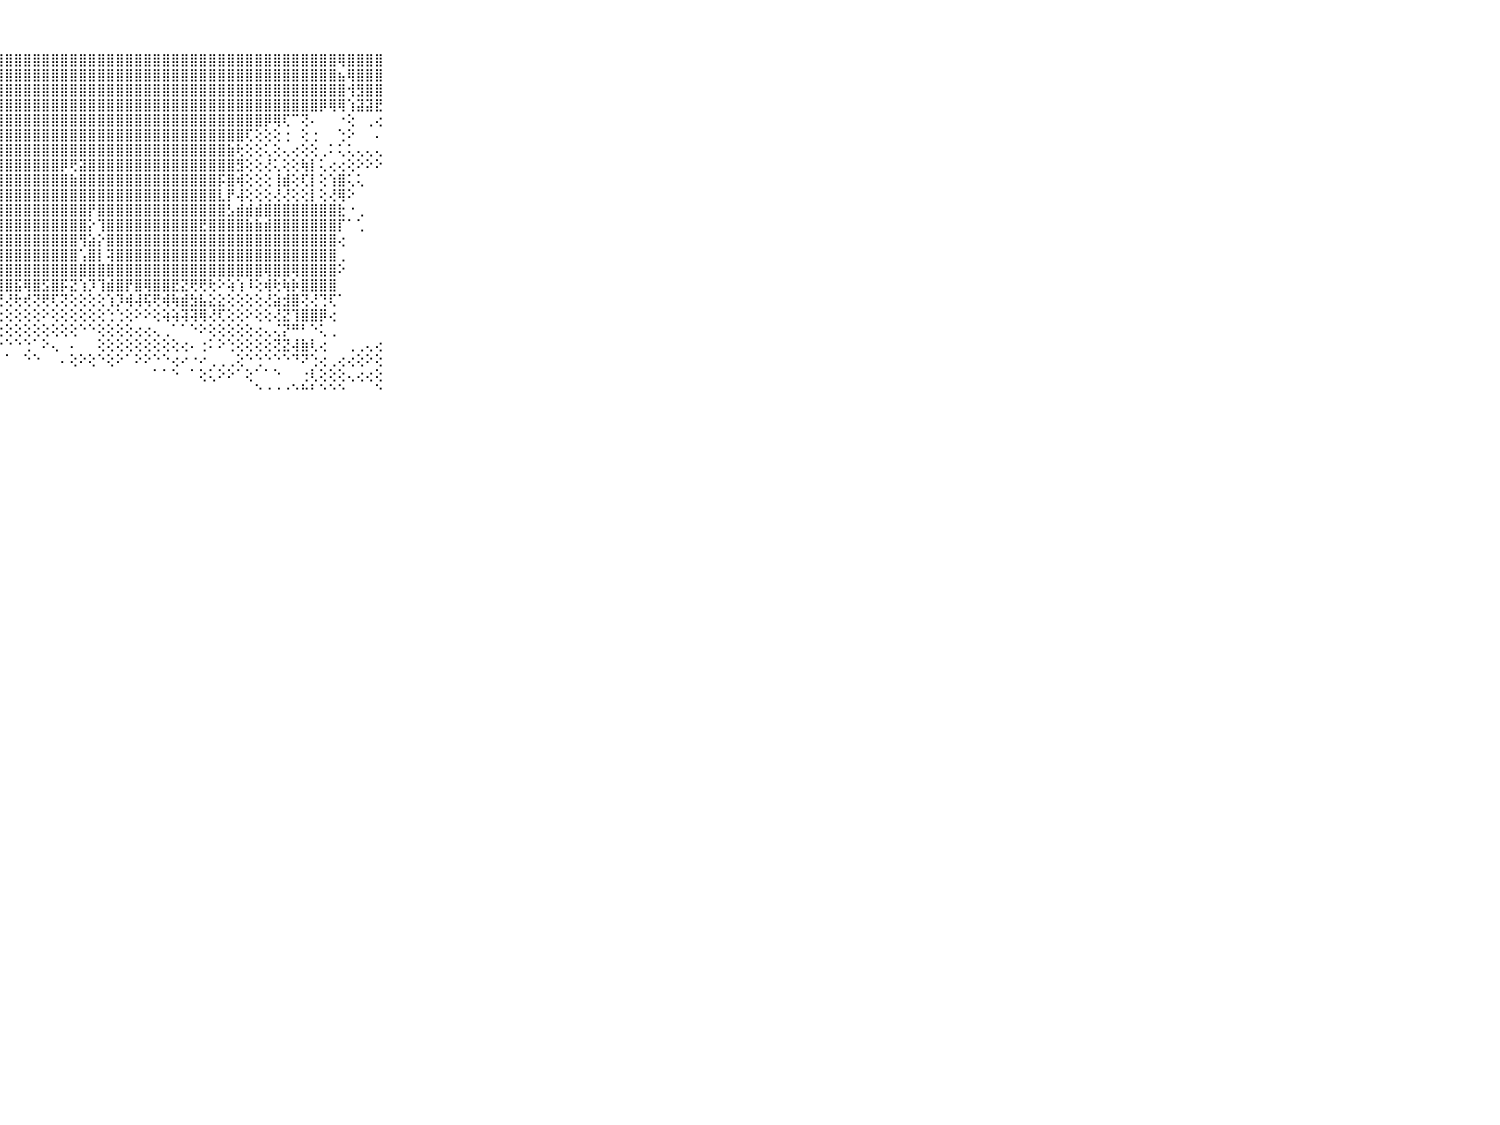

⠀⠀⠀⠀⠀⠀⠀⠀⠀⠀⠀⣿⣿⣿⣿⣿⣿⣿⣿⣿⣿⣿⣿⣿⣿⣿⣿⣿⣿⣿⣿⣿⣿⣿⣿⣿⣿⣿⣿⣿⣿⣿⣿⣿⣿⣿⣿⣿⣿⣿⣿⣿⣿⣿⣿⣿⣿⣿⣿⣿⣿⣿⣿⣿⢿⣿⣿⣿⣿⠀⠀⠀⠀⠀⠀⠀⠀⠀⠀⠀⠀
⠀⠀⠀⠀⠀⠀⠀⠀⠀⠀⠀⣿⣿⣿⣿⣿⣿⣿⣿⣿⣿⣿⣿⣿⣿⣿⣿⣿⣿⣿⣿⣿⣿⣿⣿⣿⣿⣿⣿⣿⣿⣿⣿⣿⣿⣿⣿⣿⣿⣿⣿⣿⣿⣿⣿⣿⣿⣿⣿⣿⣿⣿⣿⣿⣦⢿⣿⣿⣿⠀⠀⠀⠀⠀⠀⠀⠀⠀⠀⠀⠀
⠀⠀⠀⠀⠀⠀⠀⠀⠀⠀⠀⣿⣿⣿⣿⣿⣿⣿⣿⣿⣿⣿⣿⣿⣿⣿⣿⣿⣿⣿⣿⣿⣿⣿⣿⣿⣿⣿⣿⣿⣿⣿⣿⣿⣿⣿⣿⣿⣿⣿⣿⣿⣿⣿⣿⣿⣿⣿⣿⣿⣿⣿⣿⣿⣿⢺⣻⣿⣿⠀⠀⠀⠀⠀⠀⠀⠀⠀⠀⠀⠀
⠀⠀⠀⠀⠀⠀⠀⠀⠀⠀⠀⣿⣿⣿⣿⣿⣿⣿⣿⣿⣿⣿⣿⣿⣿⣿⣿⣿⣿⣿⣿⣿⣿⣿⣿⣿⣿⣿⣿⣿⣿⣿⣿⣿⣿⣿⣿⣿⣿⣿⣿⣿⣿⣿⣿⣿⣿⣿⣿⣿⣿⣿⡿⢿⢿⢱⣽⣽⣟⠀⠀⠀⠀⠀⠀⠀⠀⠀⠀⠀⠀
⠀⠀⠀⠀⠀⠀⠀⠀⠀⠀⠀⣿⣿⣿⣿⣿⣿⣿⣿⣿⣿⣿⣿⣿⣿⣿⣿⣿⣿⣿⣿⣿⣿⣿⣿⣿⣿⣿⣿⣿⣿⣿⣿⣿⣿⣿⣿⣿⣿⣿⣿⣿⣿⣿⣿⣿⡿⢿⢏⠉⢝⠄⠀⠀⠐⢕⠀⢀⢔⠀⠀⠀⠀⠀⠀⠀⠀⠀⠀⠀⠀
⠀⠀⠀⠀⠀⠀⠀⠀⠀⠀⠀⣿⣿⣿⣿⣿⣿⣿⣿⣿⣿⣿⣿⣿⣿⣿⣿⣿⣿⣿⣿⣿⣿⣿⣿⣿⣿⣿⣿⣿⣿⣿⣿⣿⣿⣿⣿⣿⣿⣿⣿⣿⣿⣿⢏⢕⢕⢕⢐⠀⢕⢐⠀⠀⢑⠕⠀⠀⠄⠀⠀⠀⠀⠀⠀⠀⠀⠀⠀⠀⠀
⠀⠀⠀⠀⠀⠀⠀⠀⠀⠀⠀⣿⣿⣿⣿⣿⣿⣿⣿⣿⣿⣿⣿⣿⣿⣿⣿⣿⣿⣿⣿⣿⣿⣿⣿⣿⣿⣿⣿⣿⣿⣿⣿⣿⣿⣿⣿⣿⣿⣿⣿⣿⣷⢗⢕⢕⢅⢕⢄⢔⢕⢕⢀⠅⢅⢅⢄⢄⢄⠀⠀⠀⠀⠀⠀⠀⠀⠀⠀⠀⠀
⠀⠀⠀⠀⠀⠀⠀⠀⠀⠀⠀⣿⣿⣿⣿⣿⣿⣿⣿⣿⣿⣿⣿⣿⣿⣿⣿⣿⣿⣿⣿⣿⣿⣿⡿⢟⣽⣿⣿⣿⣿⣿⣿⣿⣿⣿⣿⣿⣿⣿⣿⣿⣿⣻⢕⢕⢜⢅⢕⢕⢷⡇⢅⢔⢔⢕⠕⠕⠕⠀⠀⠀⠀⠀⠀⠀⠀⠀⠀⠀⠀
⠀⠀⠀⠀⠀⠀⠀⠀⠀⠀⠀⣿⣿⣿⣿⣿⣿⣿⣿⣿⣿⣿⣿⣿⣿⣿⣿⣿⣿⣿⣿⣿⣿⣿⣿⣷⣿⣿⣿⣿⣿⣿⣿⣿⣿⣿⣿⣿⣿⣿⣿⡯⣿⢾⢕⢕⢕⢸⣾⢕⢏⡇⢕⢱⣿⢅⢅⠀⠀⠀⠀⠀⠀⠀⠀⠀⠀⠀⠀⠀⠀
⠀⠀⠀⠀⠀⠀⠀⠀⠀⠀⠀⣿⣿⣿⣿⣿⣿⣿⣿⣿⣿⣿⣿⣿⣿⣿⣿⣿⣿⣿⣿⣿⣿⣿⣿⣿⣿⣿⣿⣿⣿⣿⣿⣿⣿⣿⣿⣿⣿⣿⣿⣇⡟⢼⢕⢕⢕⢜⢜⢕⢕⡇⢕⢜⢿⠕⠀⠀⠀⠀⠀⠀⠀⠀⠀⠀⠀⠀⠀⠀⠀
⠀⠀⠀⠀⠀⠀⠀⠀⠀⠀⠀⣿⣿⣿⣿⣿⣿⣿⣿⣿⣿⣿⣿⣿⣿⣿⣿⣿⣿⣿⣿⣿⣿⣿⣿⣿⣿⡟⣿⣿⣿⣿⣿⣿⣿⣿⣿⣿⣿⣿⣿⣿⣣⣾⣾⣾⣿⣿⣿⣿⣿⣿⣿⣿⣗⠐⢀⠀⠀⠀⠀⠀⠀⠀⠀⠀⠀⠀⠀⠀⠀
⠀⠀⠀⠀⠀⠀⠀⠀⠀⠀⠀⣿⣿⣿⣿⣿⣿⣿⣿⣿⣿⣿⣿⣿⣿⣿⣿⣿⣿⣿⣿⣿⣿⣿⣿⣿⣿⡕⢹⣿⣿⣿⣿⣿⣿⣿⣿⣿⣿⣟⣿⣿⣿⣿⣷⣷⣾⣿⣿⣿⣿⣿⣿⣿⡏⠁⢁⠀⠀⠀⠀⠀⠀⠀⠀⠀⠀⠀⠀⠀⠀
⠀⠀⠀⠀⠀⠀⠀⠀⠀⠀⠀⣿⣿⣿⣿⣿⣿⣿⣿⣿⣿⣿⣿⣿⣿⣿⣿⣿⣿⣿⣿⣿⣿⣿⣿⣿⢻⣵⡕⣿⣿⣿⣿⣿⣿⣿⣿⣿⣿⣿⣿⣿⣿⣿⣿⣿⣿⣿⣿⣿⣿⣿⣿⣿⢔⠀⠀⠀⠀⠀⠀⠀⠀⠀⠀⠀⠀⠀⠀⠀⠀
⠀⠀⠀⠀⠀⠀⠀⠀⠀⠀⠀⣿⣿⣿⣿⣿⣿⣿⣿⣿⣿⣿⣿⣿⣿⣿⣿⣿⣿⣿⣿⣿⣿⣿⣿⣿⢡⣿⡇⢽⣿⣿⣿⣿⣿⣿⣿⣿⣿⣿⣿⣿⣿⣿⣿⣿⣿⣿⣿⣿⣿⣿⣿⣿⢀⠀⠀⠀⠀⠀⠀⠀⠀⠀⠀⠀⠀⠀⠀⠀⠀
⠀⠀⠀⠀⠀⠀⠀⠀⠀⠀⠀⣿⣿⣿⣿⣿⣿⣿⣿⣿⣿⣿⣿⣿⣿⣿⣿⣿⣿⣿⣿⣿⣿⣿⣿⣿⣿⣿⣿⣿⣿⣿⣿⣿⣿⣿⣿⣿⣿⣿⣿⣿⣿⣿⣿⣿⢿⣿⣿⢿⣿⣿⣿⣿⠕⠀⠀⠀⠀⠀⠀⠀⠀⠀⠀⠀⠀⠀⠀⠀⠀
⠀⠀⠀⠀⠀⠀⠀⠀⠀⠀⠀⣿⣿⣿⣿⡿⢿⢟⢟⢟⣿⣿⣿⣿⣿⣿⣿⣿⣿⣯⢿⣿⣫⣿⡯⣝⢱⡹⢹⣾⣿⡟⣿⢿⣿⣿⣟⣝⢟⢟⢗⠕⢵⢱⠸⢕⢾⢗⢷⡷⣿⣿⣿⣿⠀⠀⠀⠀⠀⠀⠀⠀⠀⠀⠀⠀⠀⠀⠀⠀⠀
⠀⠀⠀⠀⠀⠀⠀⠀⠀⠀⠀⣿⣿⣿⣿⣳⣷⡇⢽⢿⢻⢿⢿⢟⢝⢟⢷⢝⢜⢗⢞⢝⢟⢏⢝⢕⢕⢕⢕⢱⡹⢾⢼⢯⢟⢾⢷⣾⣳⣧⣕⣕⢕⢕⢕⢕⢜⣵⣺⣿⢝⢜⢙⢏⠁⠀⠀⠀⠀⠀⠀⠀⠀⠀⠀⠀⠀⠀⠀⠀⠀
⠀⠀⠀⠀⠀⠀⠀⠀⠀⠀⠀⢿⣿⢿⡿⢟⢝⢕⢕⢕⢕⢕⢕⢕⢕⢕⢕⢕⢕⢕⢕⢕⠕⢕⢕⢕⢕⢕⢕⢑⢑⢕⠕⠕⢕⢵⢵⢽⢽⢿⢜⢏⢕⢕⠕⢕⢕⢜⣝⢹⣿⣿⡿⢔⠀⠀⠀⠀⠀⠀⠀⠀⠀⠀⠀⠀⠀⠀⠀⠀⠀
⠀⠀⠀⠀⠀⠀⠀⠀⠀⠀⠀⢕⢕⢕⢕⢕⢕⢕⢕⢕⢕⢕⢕⢕⢕⠕⢕⢕⢕⢕⢕⢕⢕⢕⢕⢕⠑⠑⢕⢕⢕⢕⢔⢔⢄⢀⠁⠁⠑⠕⢕⢕⢕⢕⢕⢔⢄⢌⡝⠛⠃⠑⢅⢀⠀⠀⠀⠀⠀⠀⠀⠀⠀⠀⠀⠀⠀⠀⠀⠀⠀
⠀⠀⠀⠀⠀⠀⠀⠀⠀⠀⠀⠑⠕⠕⠕⢕⢕⢕⢕⢕⠕⠕⠁⠁⠕⠕⠕⠕⠑⠑⢑⠁⠕⢄⠀⠄⠀⠀⢕⢕⢕⢕⢕⢕⢕⢕⢕⢔⠄⢐⠅⠕⢑⢕⢕⢕⢕⢝⣝⢼⣷⢇⢔⠀⠀⢀⢀⢄⢔⠀⠀⠀⠀⠀⠀⠀⠀⠀⠀⠀⠀
⠀⠀⠀⠀⠀⠀⠀⠀⠀⠀⠀⠀⠀⠀⠐⠀⠁⠀⠀⠐⠑⠀⠀⠀⠀⠀⠀⠀⠁⠀⠑⠑⠀⠀⠄⢕⠕⢕⠑⢕⠕⠁⠕⠕⠑⠑⢔⠔⠐⠔⢀⢀⢀⢕⠑⢑⠑⠑⠑⠙⠝⢑⢔⢀⢔⢔⢕⠕⢕⠀⠀⠀⠀⠀⠀⠀⠀⠀⠀⠀⠀
⠀⠀⠀⠀⠀⠀⠀⠀⠀⠀⠀⠀⠀⠀⠀⠀⠀⠀⠀⠀⠀⠀⠀⠀⠀⠀⠀⠀⠀⠀⠀⠀⠀⠀⠀⠀⠀⠀⠀⠀⠀⠀⠀⠀⠁⠁⠑⠀⠁⢕⢅⠕⠕⠁⢕⠁⠁⠑⠀⠀⢐⢇⢕⢕⢕⢄⢔⢔⢕⠀⠀⠀⠀⠀⠀⠀⠀⠀⠀⠀⠀
⠀⠀⠀⠀⠀⠀⠀⠀⠀⠀⠀⠀⠀⠀⠀⠀⠀⠀⠀⠀⠀⠀⠀⠀⠀⠀⠀⠀⠀⠀⠀⠀⠀⠀⠀⠀⠀⠀⠀⠀⠀⠀⠀⠀⠀⠀⠀⠀⠀⠀⠀⠀⠀⠀⠀⠑⠐⠐⠐⠑⠓⠃⠑⠑⠑⠀⠀⠀⠑⠀⠀⠀⠀⠀⠀⠀⠀⠀⠀⠀⠀